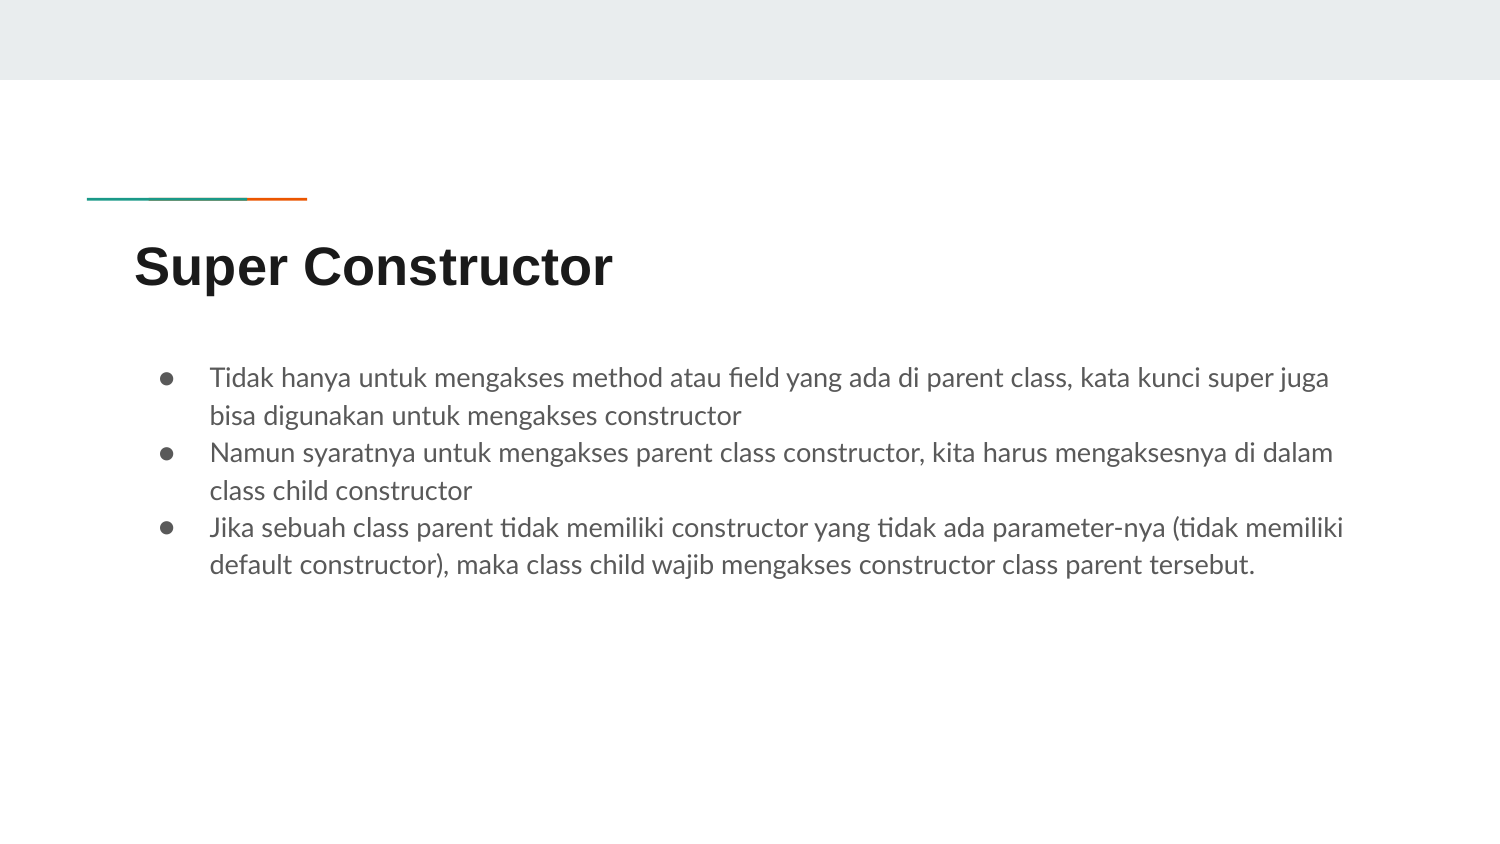

# Super Constructor
Tidak hanya untuk mengakses method atau field yang ada di parent class, kata kunci super juga bisa digunakan untuk mengakses constructor
Namun syaratnya untuk mengakses parent class constructor, kita harus mengaksesnya di dalam class child constructor
Jika sebuah class parent tidak memiliki constructor yang tidak ada parameter-nya (tidak memiliki default constructor), maka class child wajib mengakses constructor class parent tersebut.